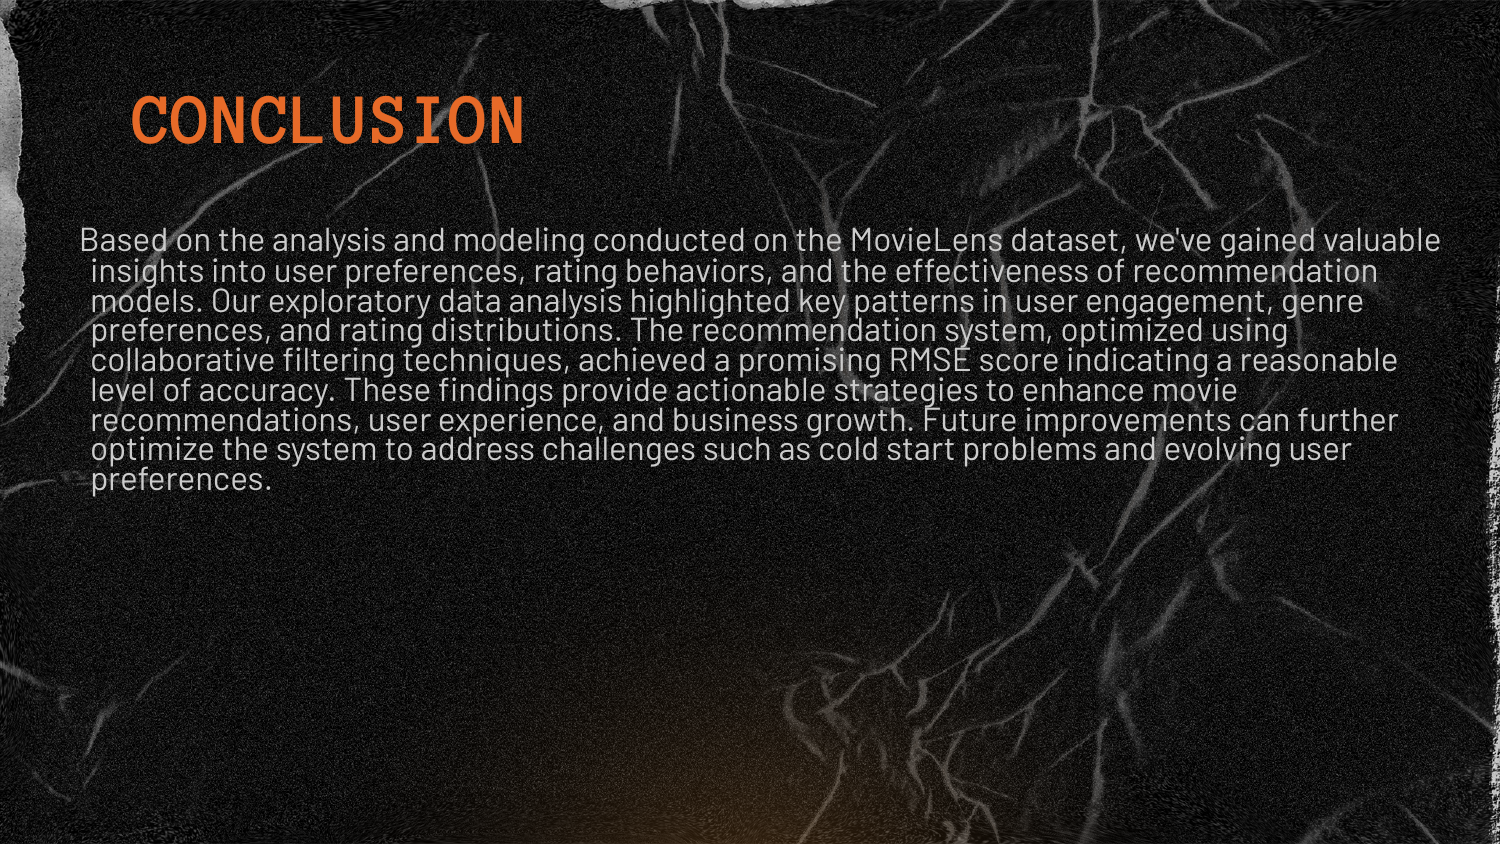

# CONCLUSION
  Based on the analysis and modeling conducted on the MovieLens dataset, we've gained valuable insights into user preferences, rating behaviors, and the effectiveness of recommendation models. Our exploratory data analysis highlighted key patterns in user engagement, genre preferences, and rating distributions. The recommendation system, optimized using collaborative filtering techniques, achieved a promising RMSE score indicating a reasonable level of accuracy. These findings provide actionable strategies to enhance movie recommendations, user experience, and business growth. Future improvements can further optimize the system to address challenges such as cold start problems and evolving user preferences.